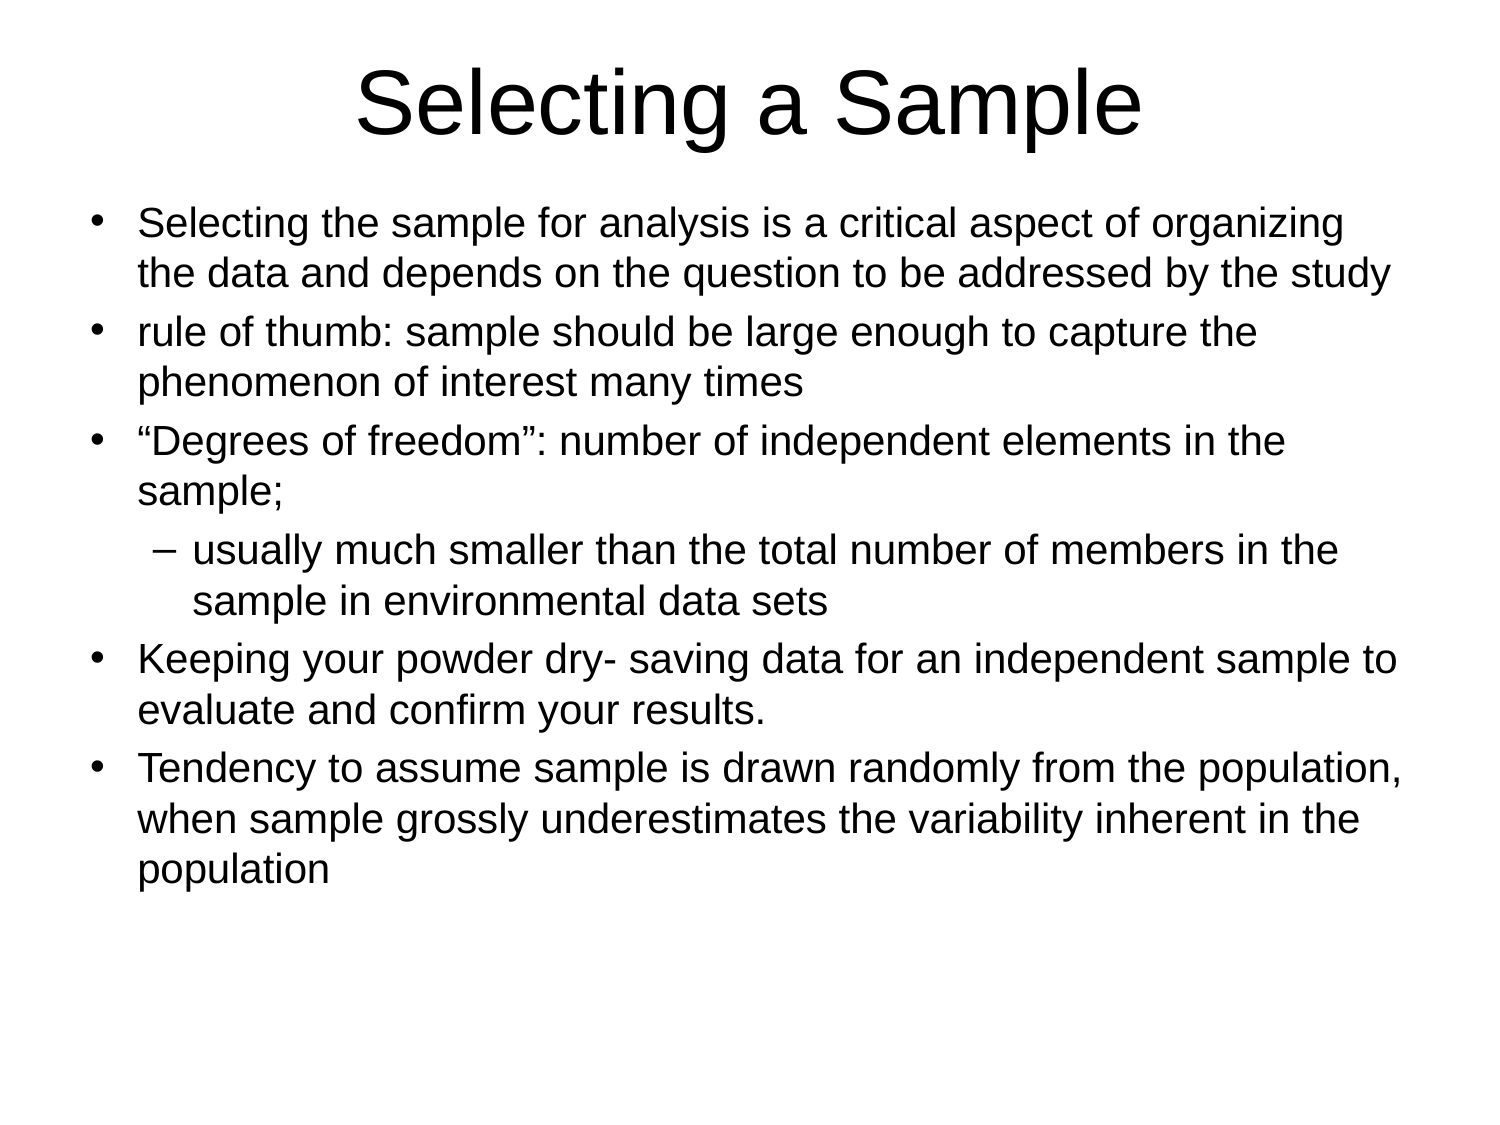

# Selecting a Sample

Selecting the sample for analysis is a critical aspect of organizing the data and depends on the question to be addressed by the study
rule of thumb: sample should be large enough to capture the phenomenon of interest many times
“Degrees of freedom”: number of independent elements in the sample;
usually much smaller than the total number of members in the sample in environmental data sets
Keeping your powder dry- saving data for an independent sample to evaluate and confirm your results.
Tendency to assume sample is drawn randomly from the population, when sample grossly underestimates the variability inherent in the population